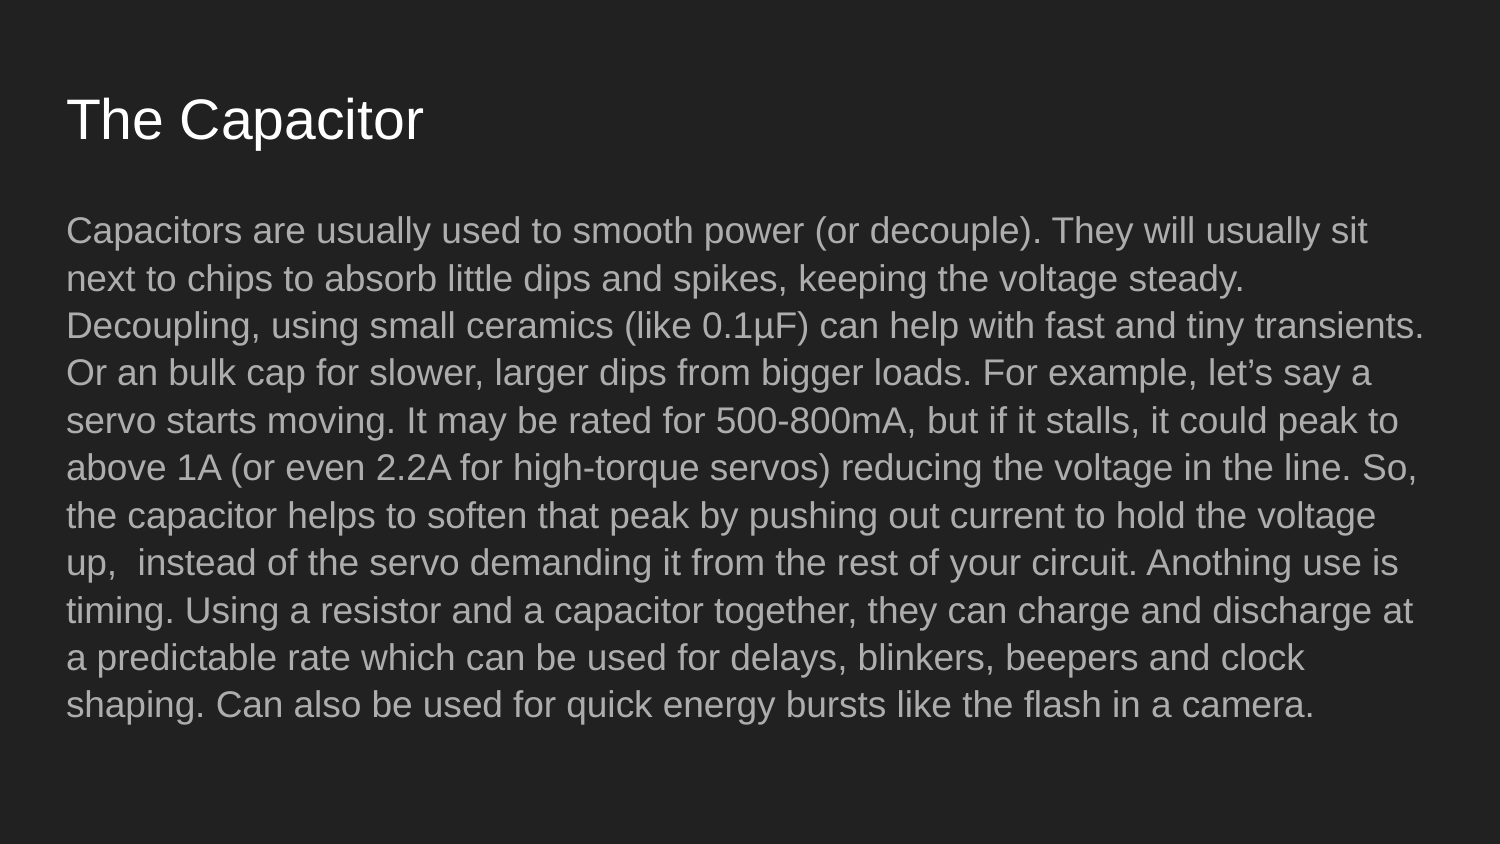

# The Capacitor
Capacitors are usually used to smooth power (or decouple). They will usually sit next to chips to absorb little dips and spikes, keeping the voltage steady. Decoupling, using small ceramics (like 0.1µF) can help with fast and tiny transients. Or an bulk cap for slower, larger dips from bigger loads. For example, let’s say a servo starts moving. It may be rated for 500-800mA, but if it stalls, it could peak to above 1A (or even 2.2A for high-torque servos) reducing the voltage in the line. So, the capacitor helps to soften that peak by pushing out current to hold the voltage up,  instead of the servo demanding it from the rest of your circuit. Anothing use is timing. Using a resistor and a capacitor together, they can charge and discharge at a predictable rate which can be used for delays, blinkers, beepers and clock shaping. Can also be used for quick energy bursts like the flash in a camera.